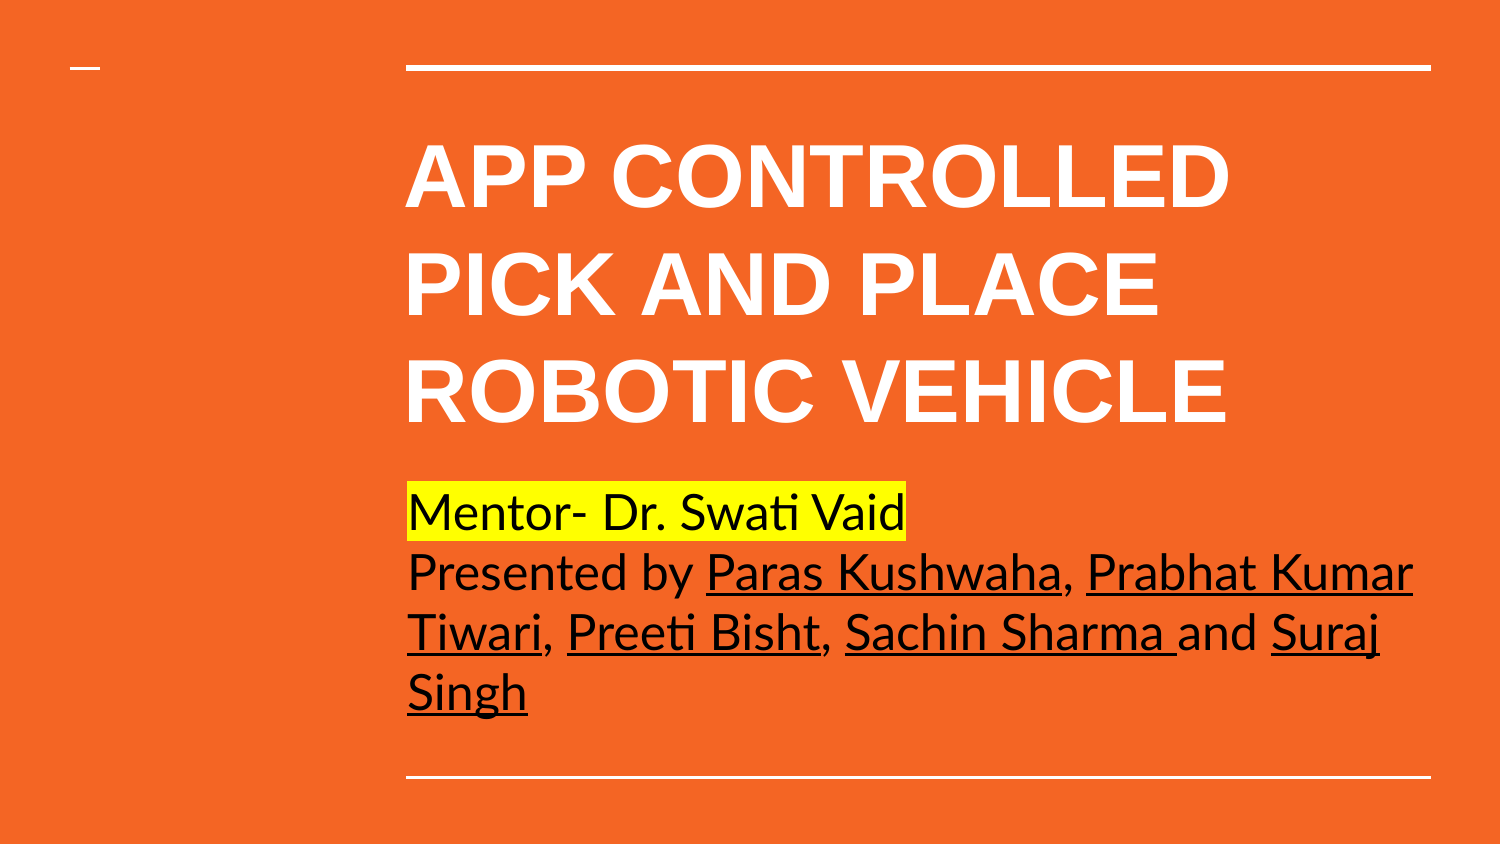

# APP CONTROLLED PICK AND PLACE ROBOTIC VEHICLE
Mentor- Dr. Swati Vaid
Presented by Paras Kushwaha, Prabhat Kumar Tiwari, Preeti Bisht, Sachin Sharma and Suraj Singh